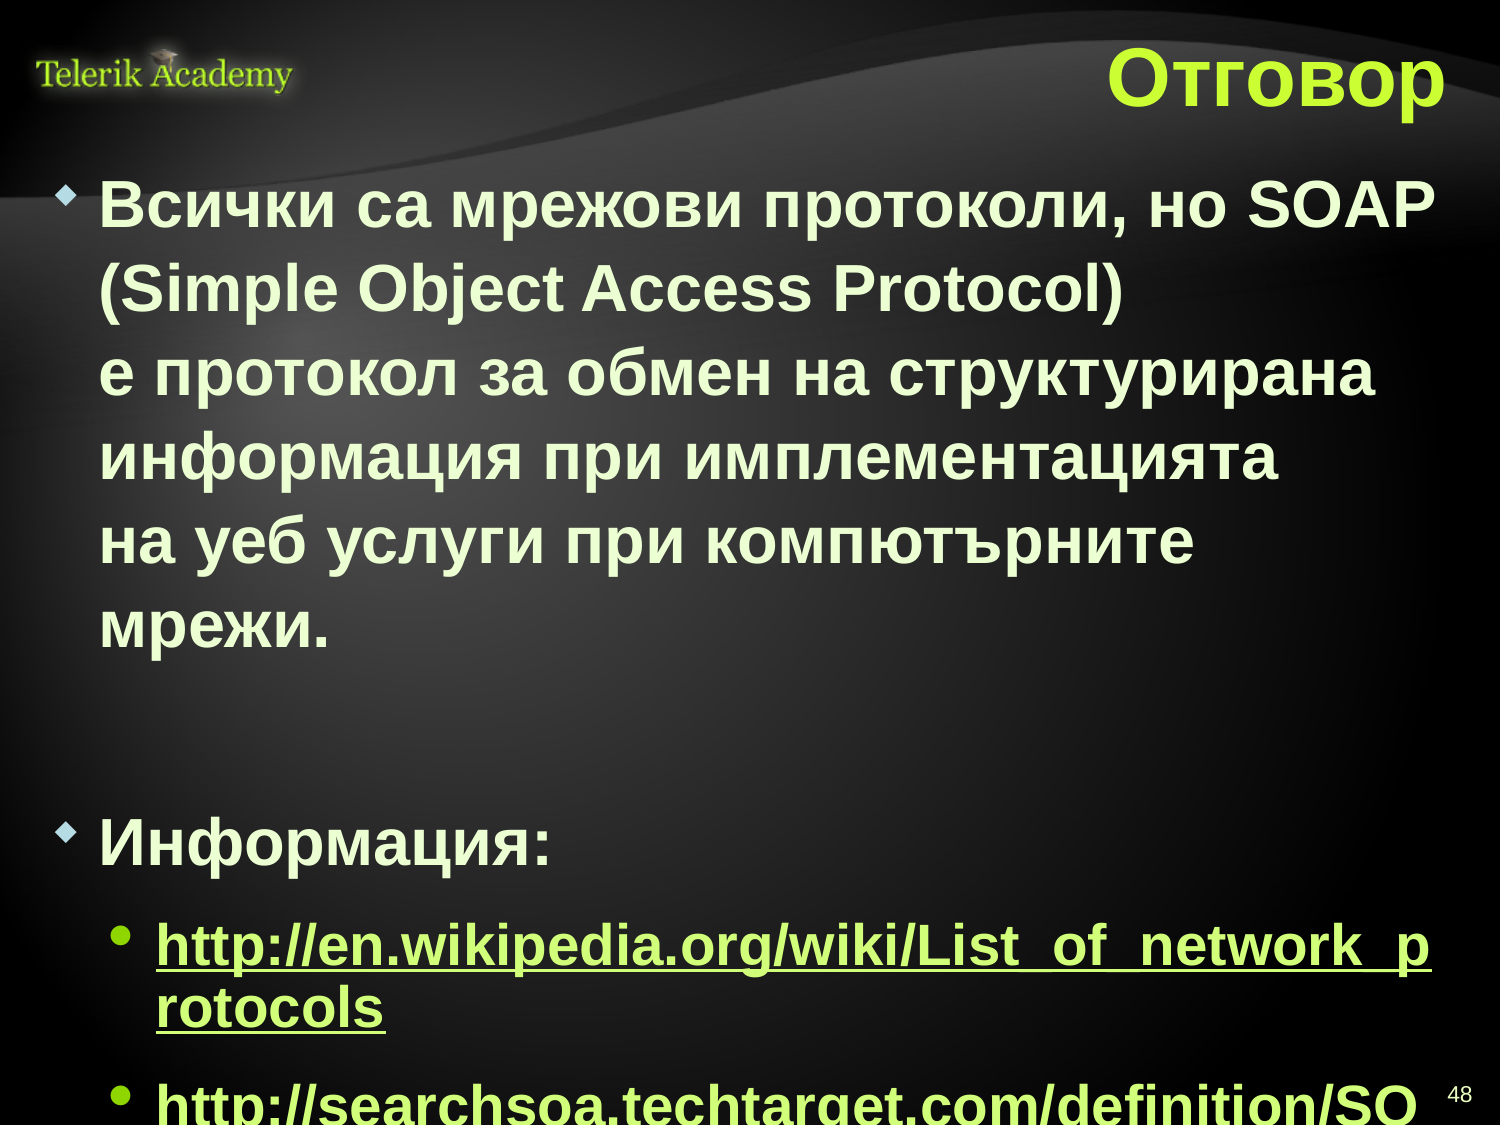

# Отговор
Всички са мрежови протоколи, но SOAP (Simple Object Access Protocol) е протокол за обмен на структурирана информация при имплементацията на уеб услуги при компютърните мрежи.

Информация:
http://en.wikipedia.org/wiki/List_of_network_protocols
http://searchsoa.techtarget.com/definition/SOAP

48